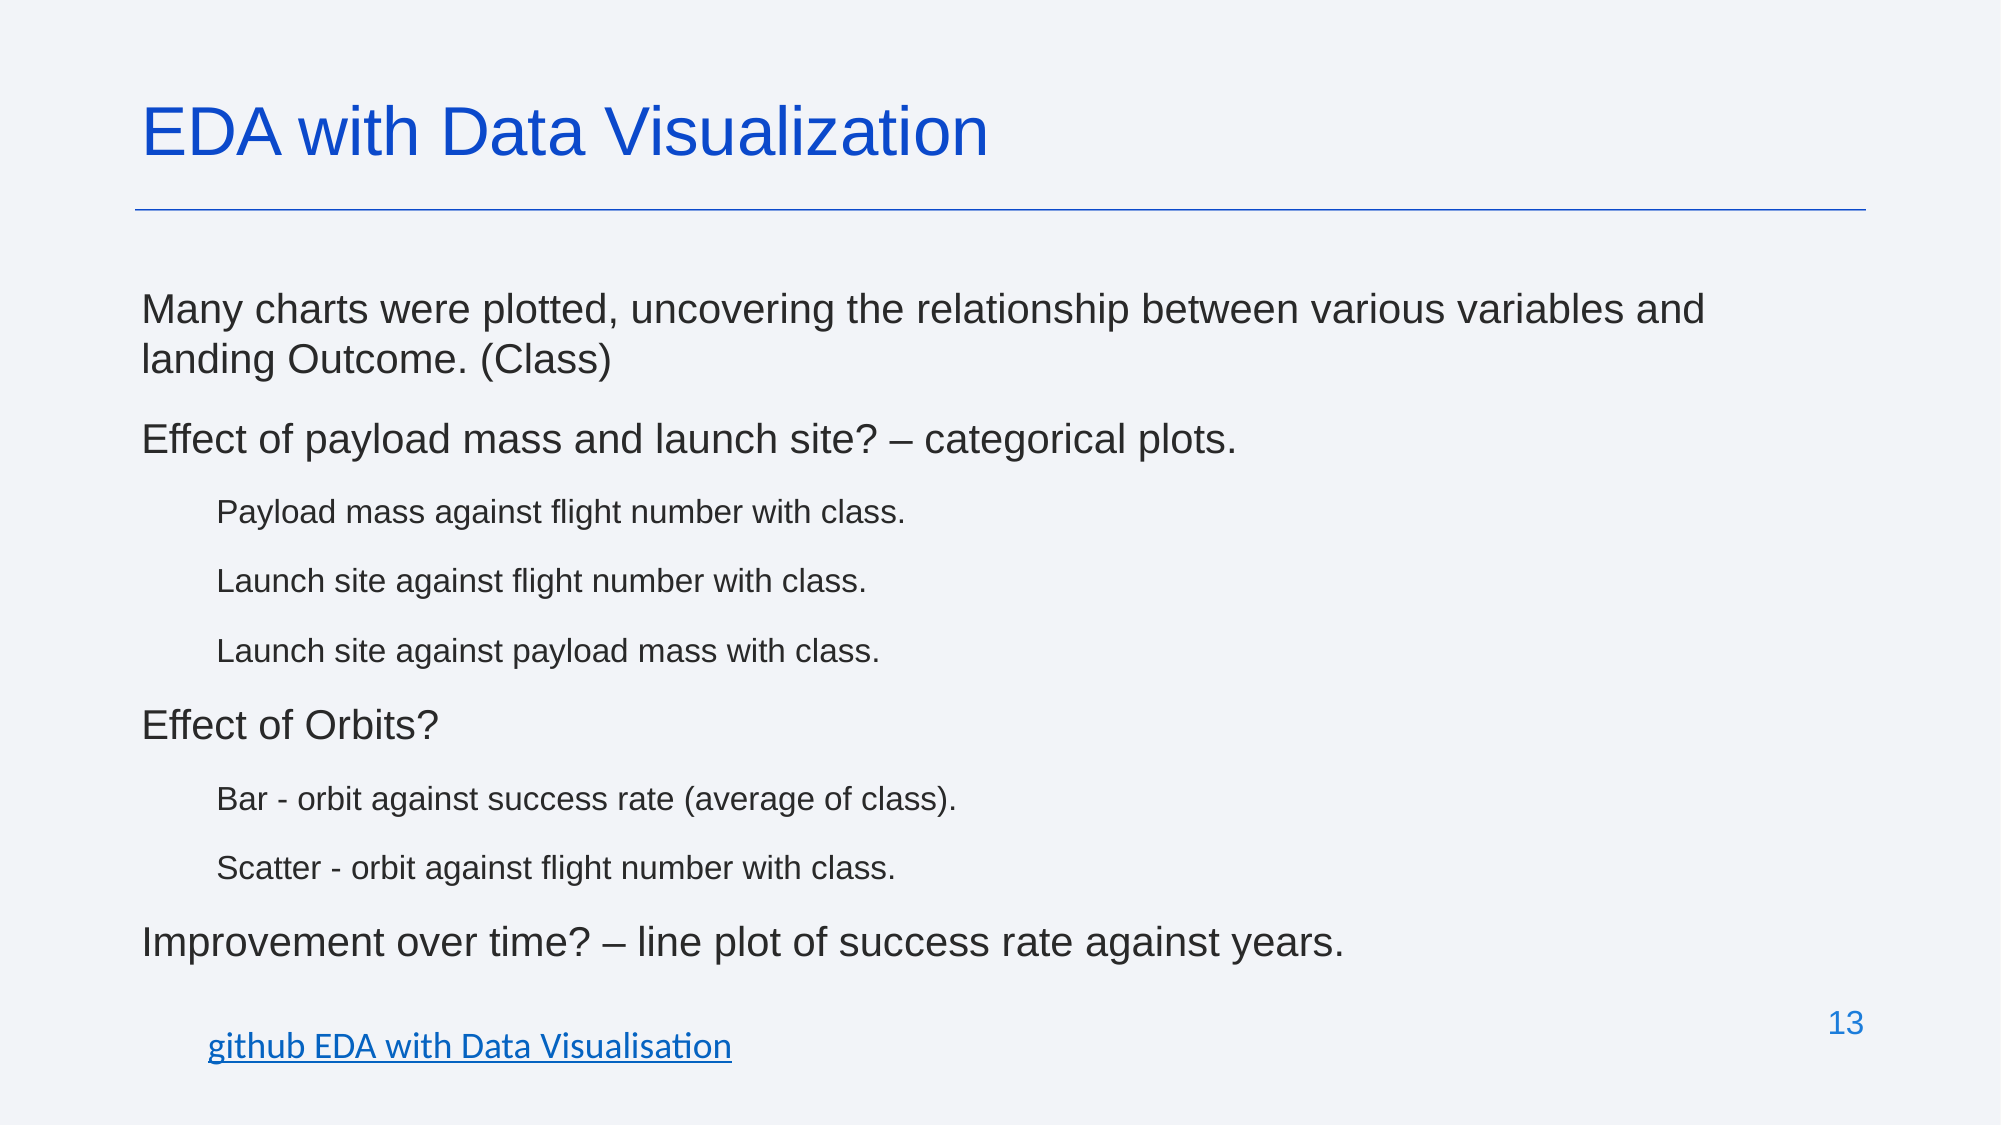

EDA with Data Visualization
Many charts were plotted, uncovering the relationship between various variables and landing Outcome. (Class)
Effect of payload mass and launch site? – categorical plots.
Payload mass against flight number with class.
Launch site against flight number with class.
Launch site against payload mass with class.
Effect of Orbits?
Bar - orbit against success rate (average of class).
Scatter - orbit against flight number with class.
Improvement over time? – line plot of success rate against years.

13
github EDA with Data Visualisation